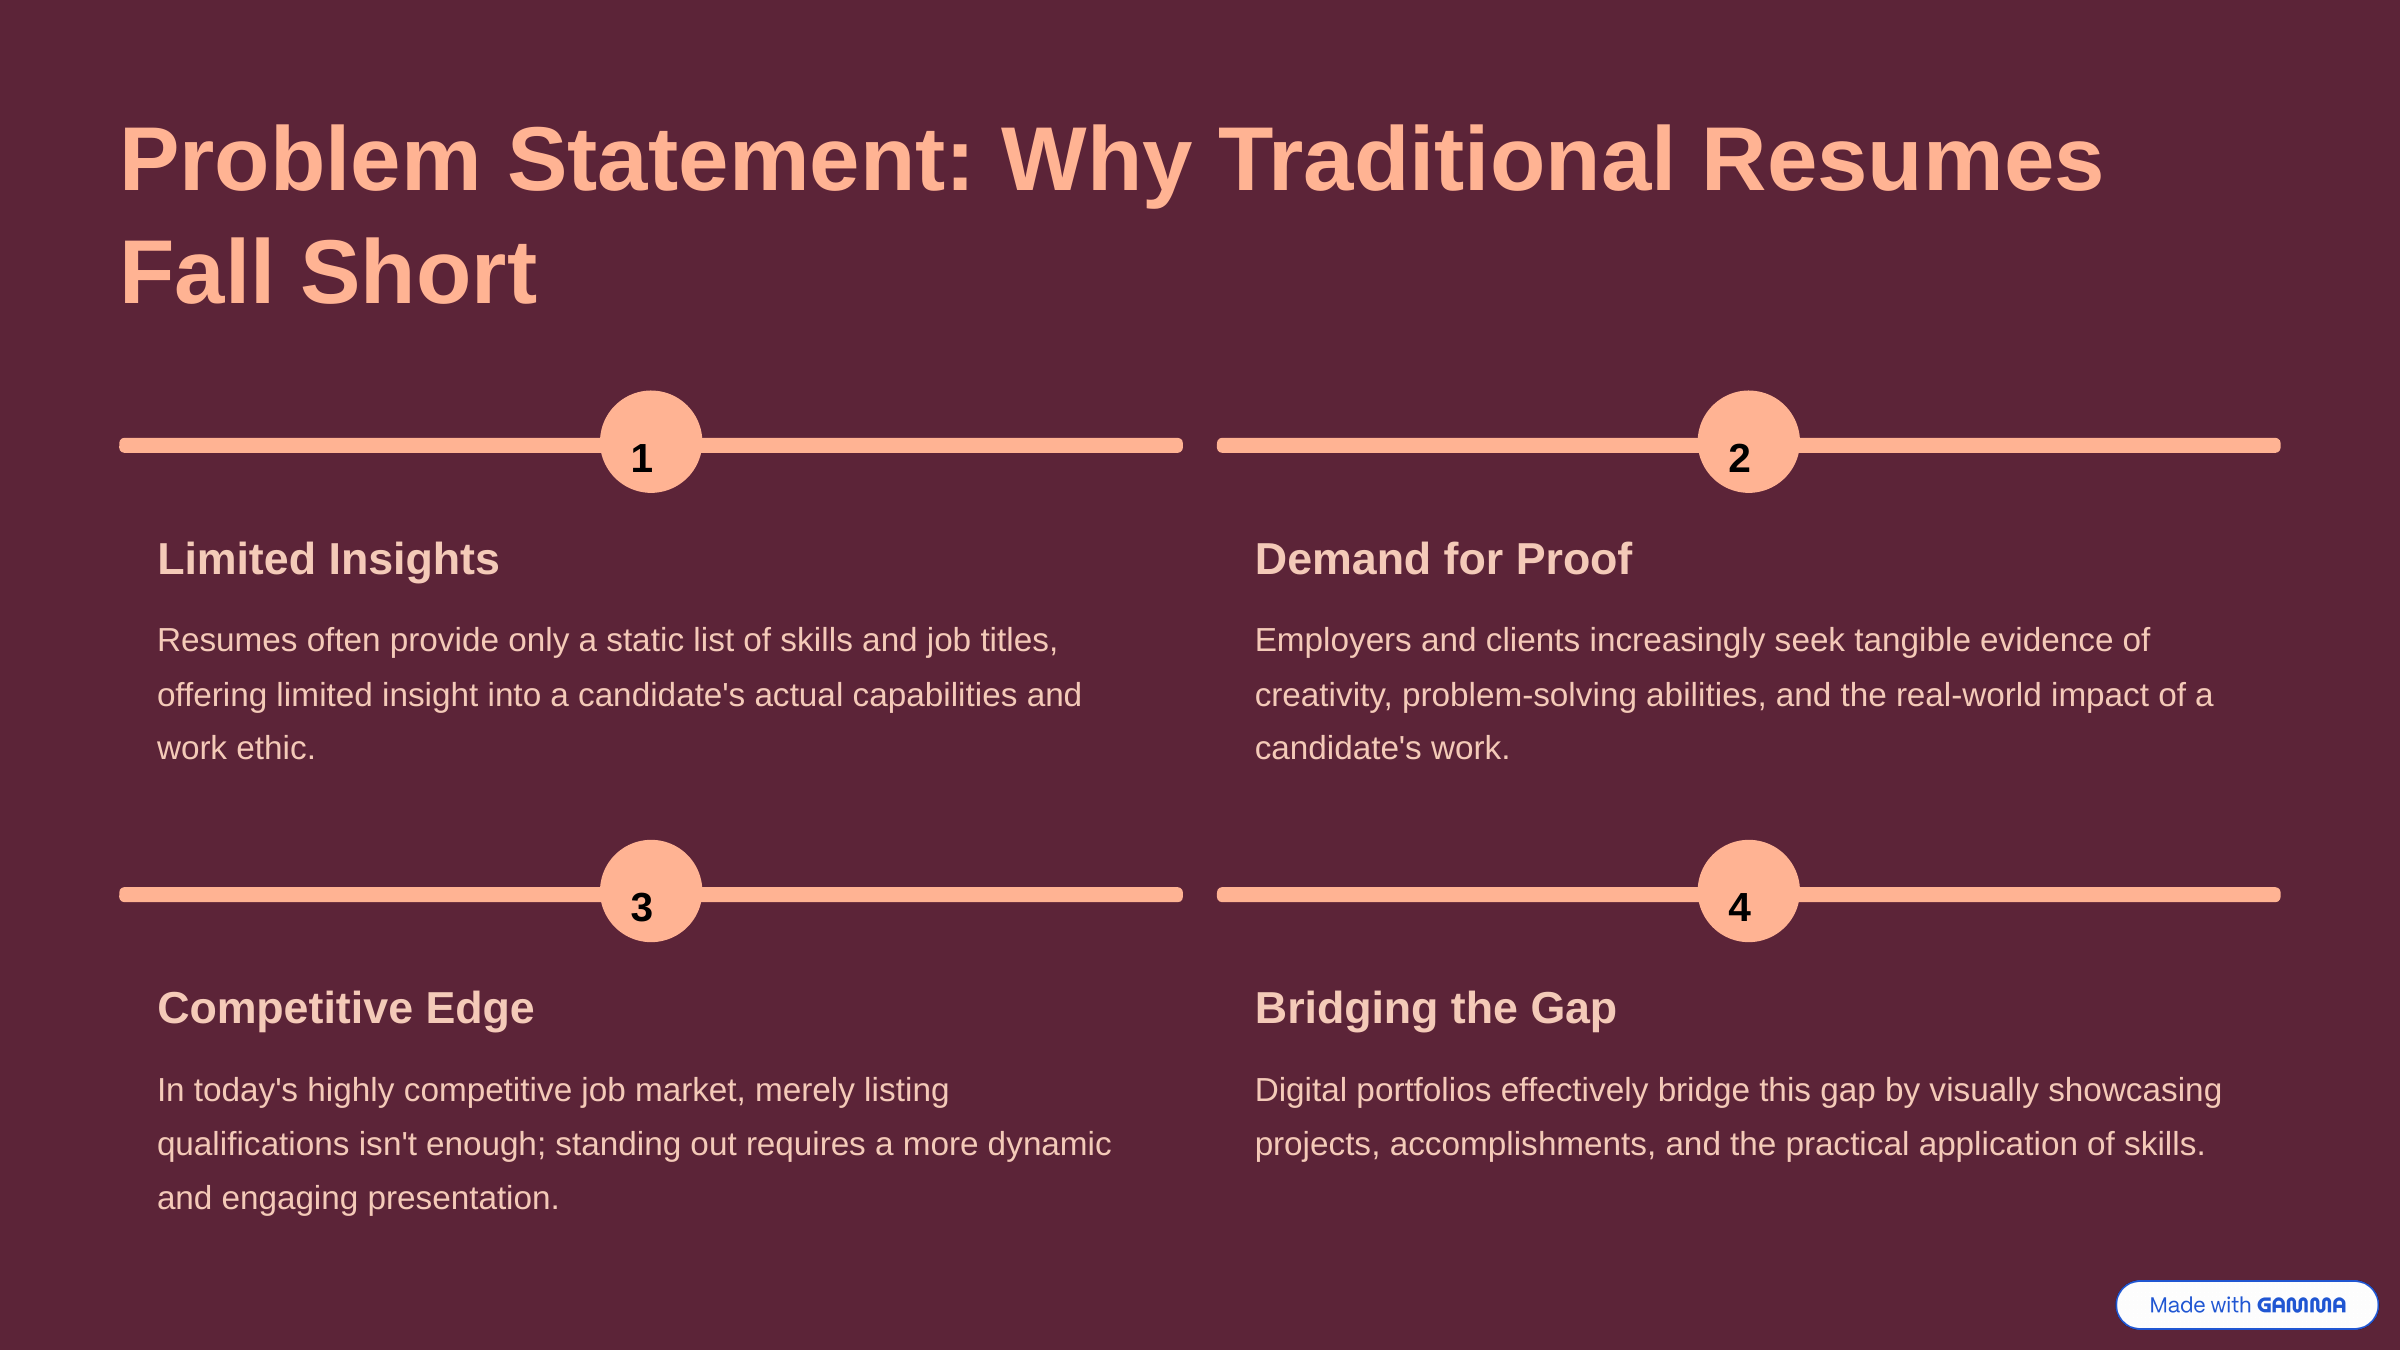

Problem Statement: Why Traditional Resumes Fall Short

1
2

Limited Insights
Demand for Proof
Resumes often provide only a static list of skills and job titles, offering limited insight into a candidate's actual capabilities and work ethic.
Employers and clients increasingly seek tangible evidence of creativity, problem-solving abilities, and the real-world impact of a candidate's work.

3
4

Competitive Edge
Bridging the Gap
In today's highly competitive job market, merely listing qualifications isn't enough; standing out requires a more dynamic and engaging presentation.
Digital portfolios effectively bridge this gap by visually showcasing projects, accomplishments, and the practical application of skills.